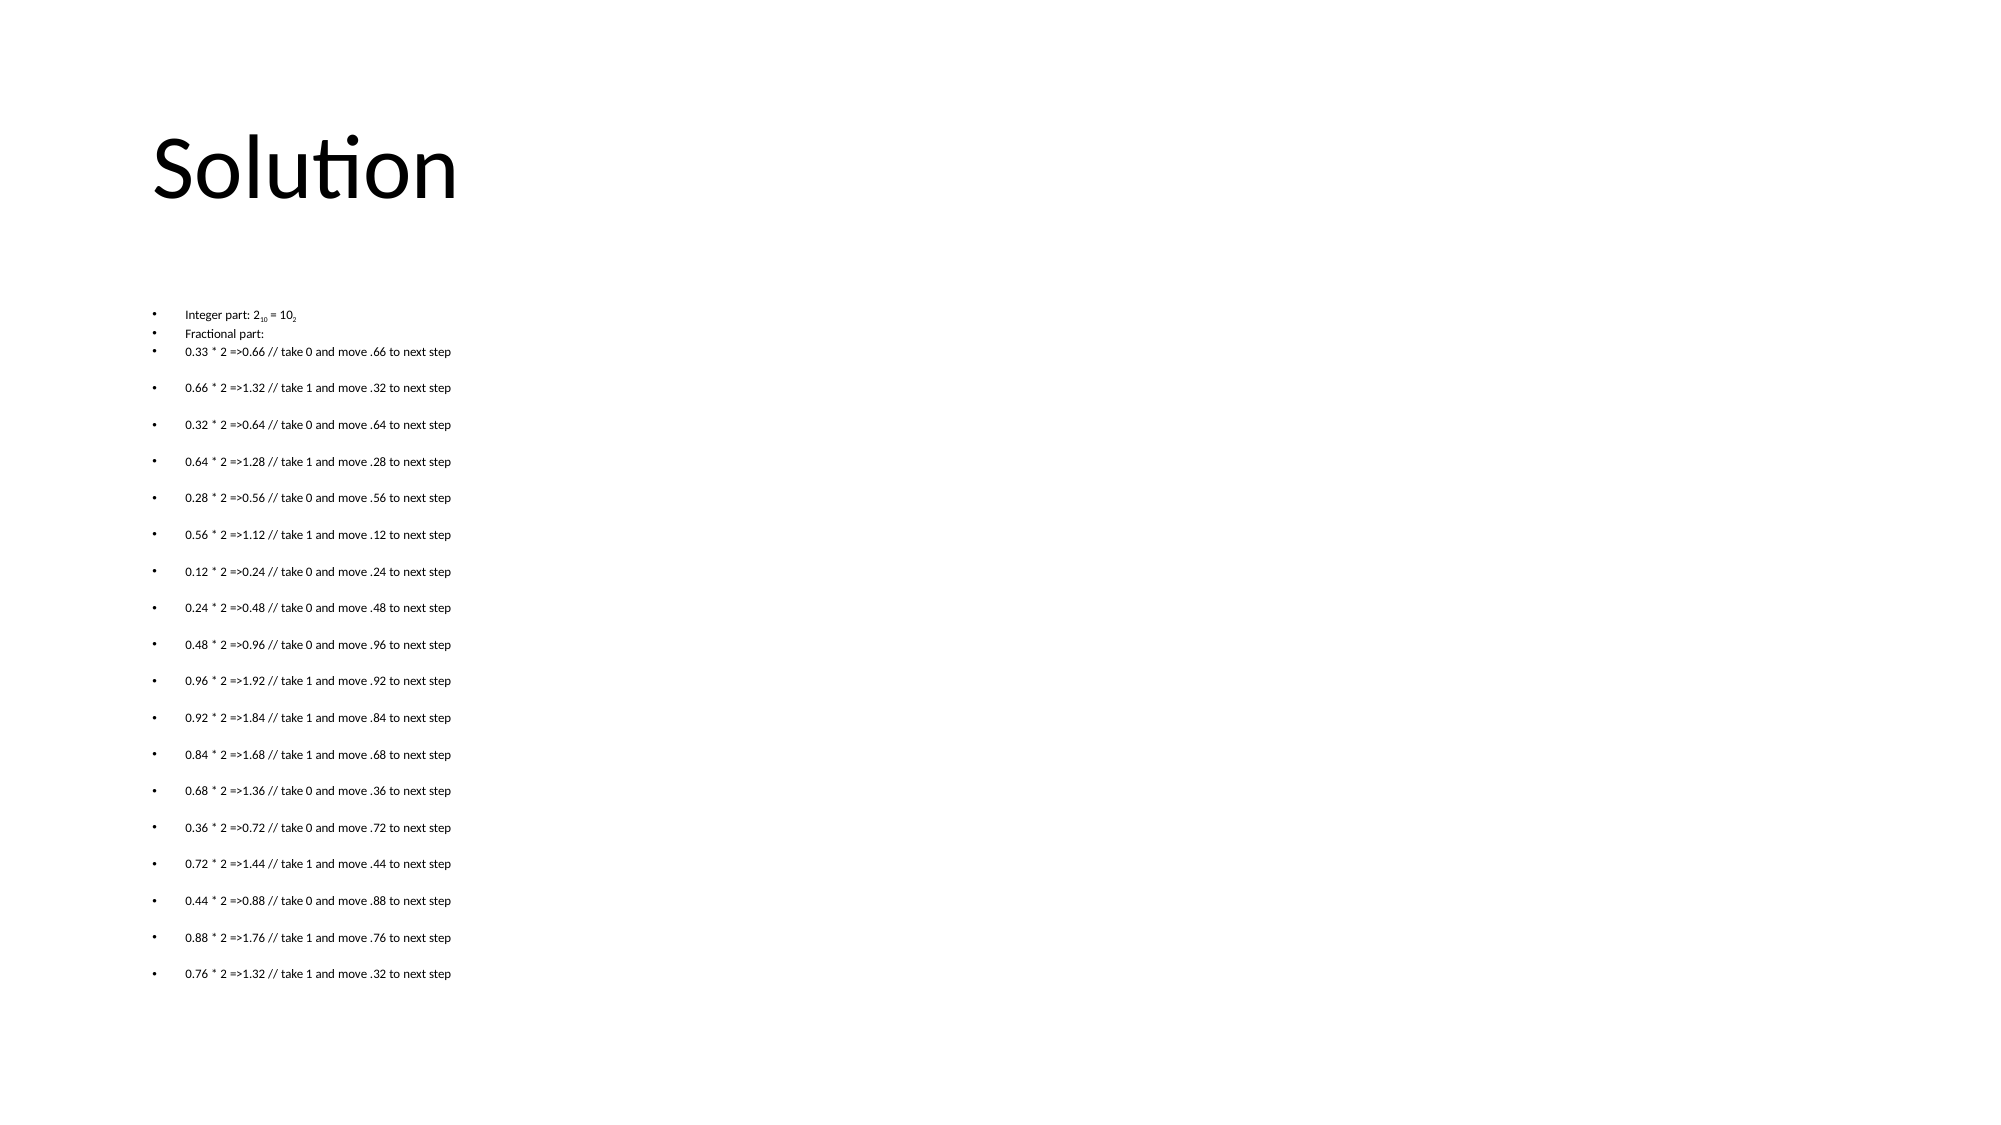

# Solution
Integer part: 210 = 102
Fractional part:
0.33 * 2 =>0.66 // take 0 and move .66 to next step

0.66 * 2 =>1.32 // take 1 and move .32 to next step

0.32 * 2 =>0.64 // take 0 and move .64 to next step

0.64 * 2 =>1.28 // take 1 and move .28 to next step

0.28 * 2 =>0.56 // take 0 and move .56 to next step

0.56 * 2 =>1.12 // take 1 and move .12 to next step

0.12 * 2 =>0.24 // take 0 and move .24 to next step

0.24 * 2 =>0.48 // take 0 and move .48 to next step

0.48 * 2 =>0.96 // take 0 and move .96 to next step

0.96 * 2 =>1.92 // take 1 and move .92 to next step

0.92 * 2 =>1.84 // take 1 and move .84 to next step

0.84 * 2 =>1.68 // take 1 and move .68 to next step

0.68 * 2 =>1.36 // take 0 and move .36 to next step

0.36 * 2 =>0.72 // take 0 and move .72 to next step

0.72 * 2 =>1.44 // take 1 and move .44 to next step

0.44 * 2 =>0.88 // take 0 and move .88 to next step

0.88 * 2 =>1.76 // take 1 and move .76 to next step

0.76 * 2 =>1.32 // take 1 and move .32 to next step